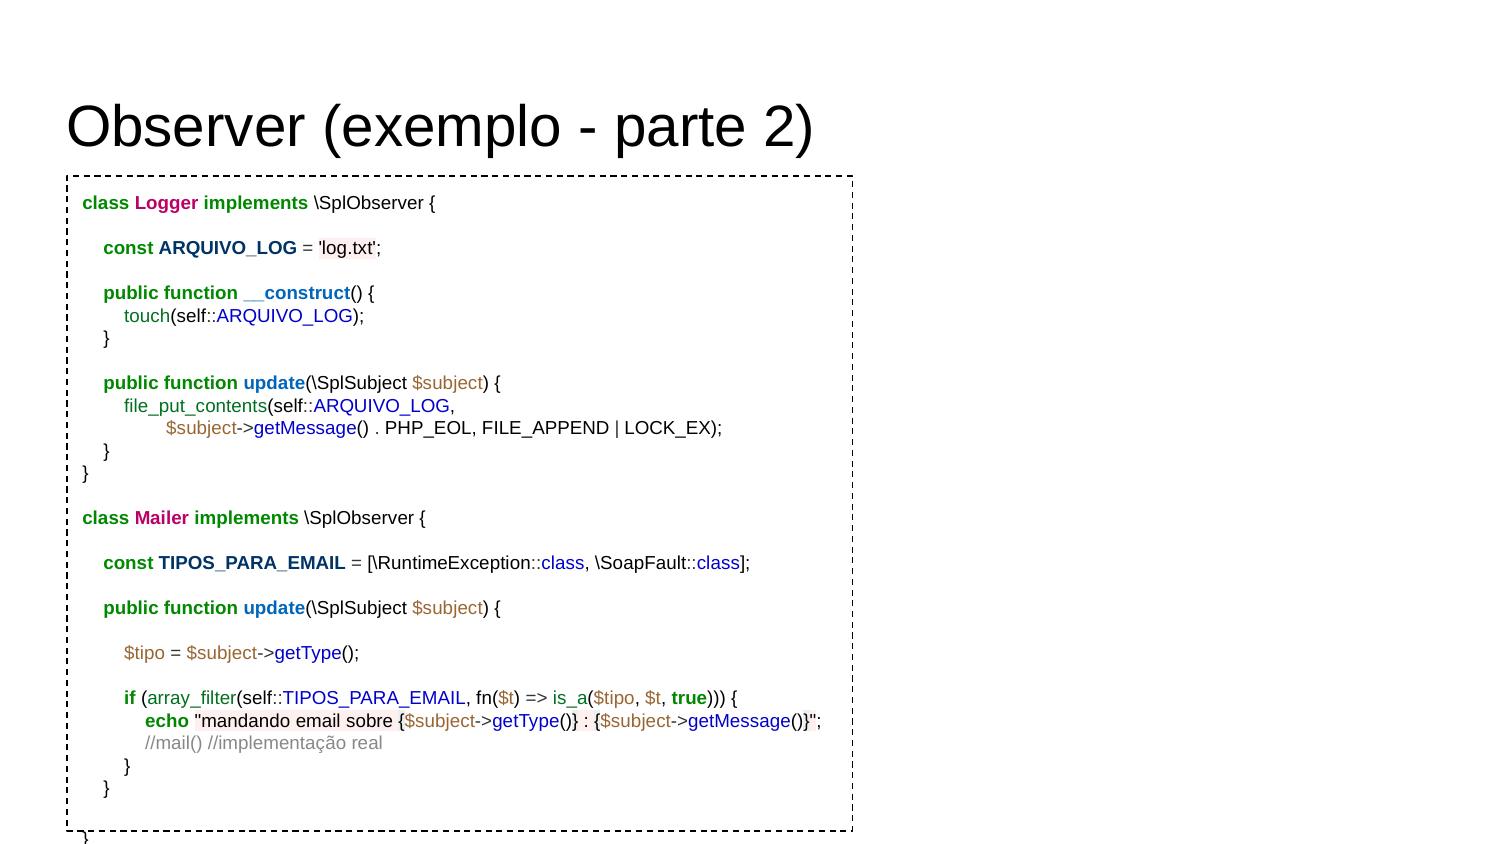

# Observer (exemplo - parte 2)
class Logger implements \SplObserver {

    const ARQUIVO_LOG = 'log.txt';

    public function __construct() {
        touch(self::ARQUIVO_LOG);
    }

    public function update(\SplSubject $subject) {
        file_put_contents(self::ARQUIVO_LOG,
                $subject->getMessage() . PHP_EOL, FILE_APPEND | LOCK_EX);
    }
}

class Mailer implements \SplObserver {

    const TIPOS_PARA_EMAIL = [\RuntimeException::class, \SoapFault::class];

    public function update(\SplSubject $subject) {

        $tipo = $subject->getType();

        if (array_filter(self::TIPOS_PARA_EMAIL, fn($t) => is_a($tipo, $t, true))) {
            echo "mandando email sobre {$subject->getType()} : {$subject->getMessage()}";
            //mail() //implementação real
        }
    }

}